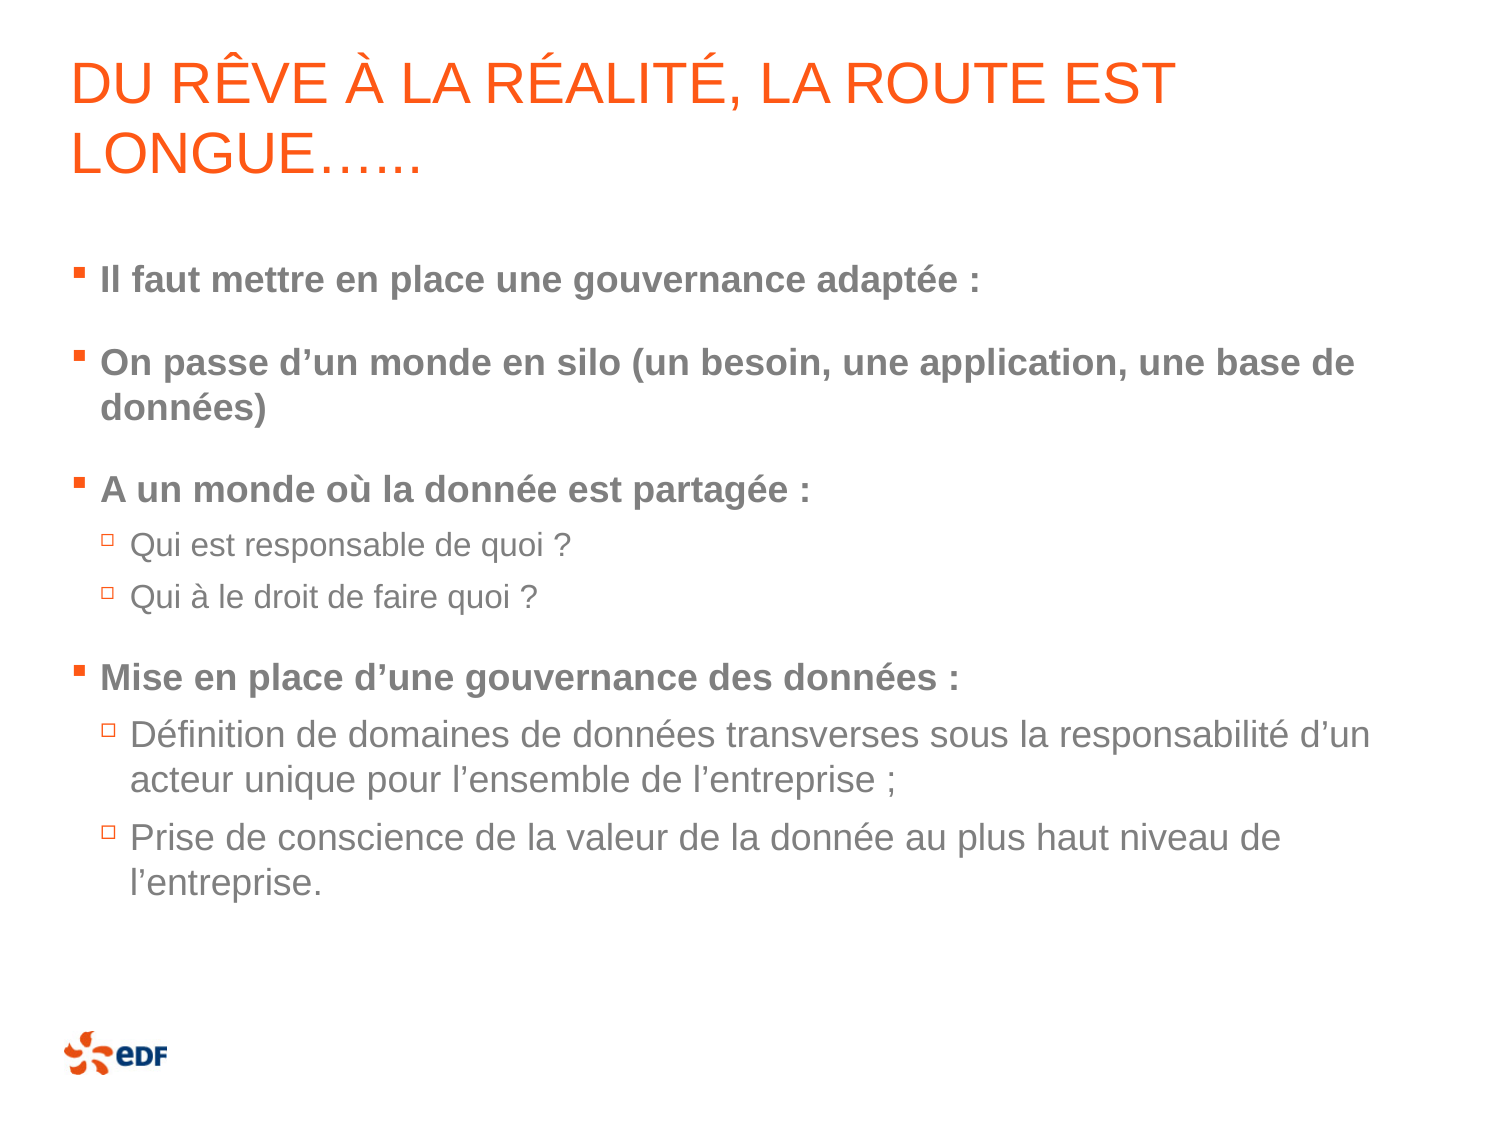

# Du rêve à la réalité, la route est longue…...
Il faut mettre en place une gouvernance adaptée :
On passe d’un monde en silo (un besoin, une application, une base de données)
A un monde où la donnée est partagée :
Qui est responsable de quoi ?
Qui à le droit de faire quoi ?
Mise en place d’une gouvernance des données :
Définition de domaines de données transverses sous la responsabilité d’un acteur unique pour l’ensemble de l’entreprise ;
Prise de conscience de la valeur de la donnée au plus haut niveau de l’entreprise.